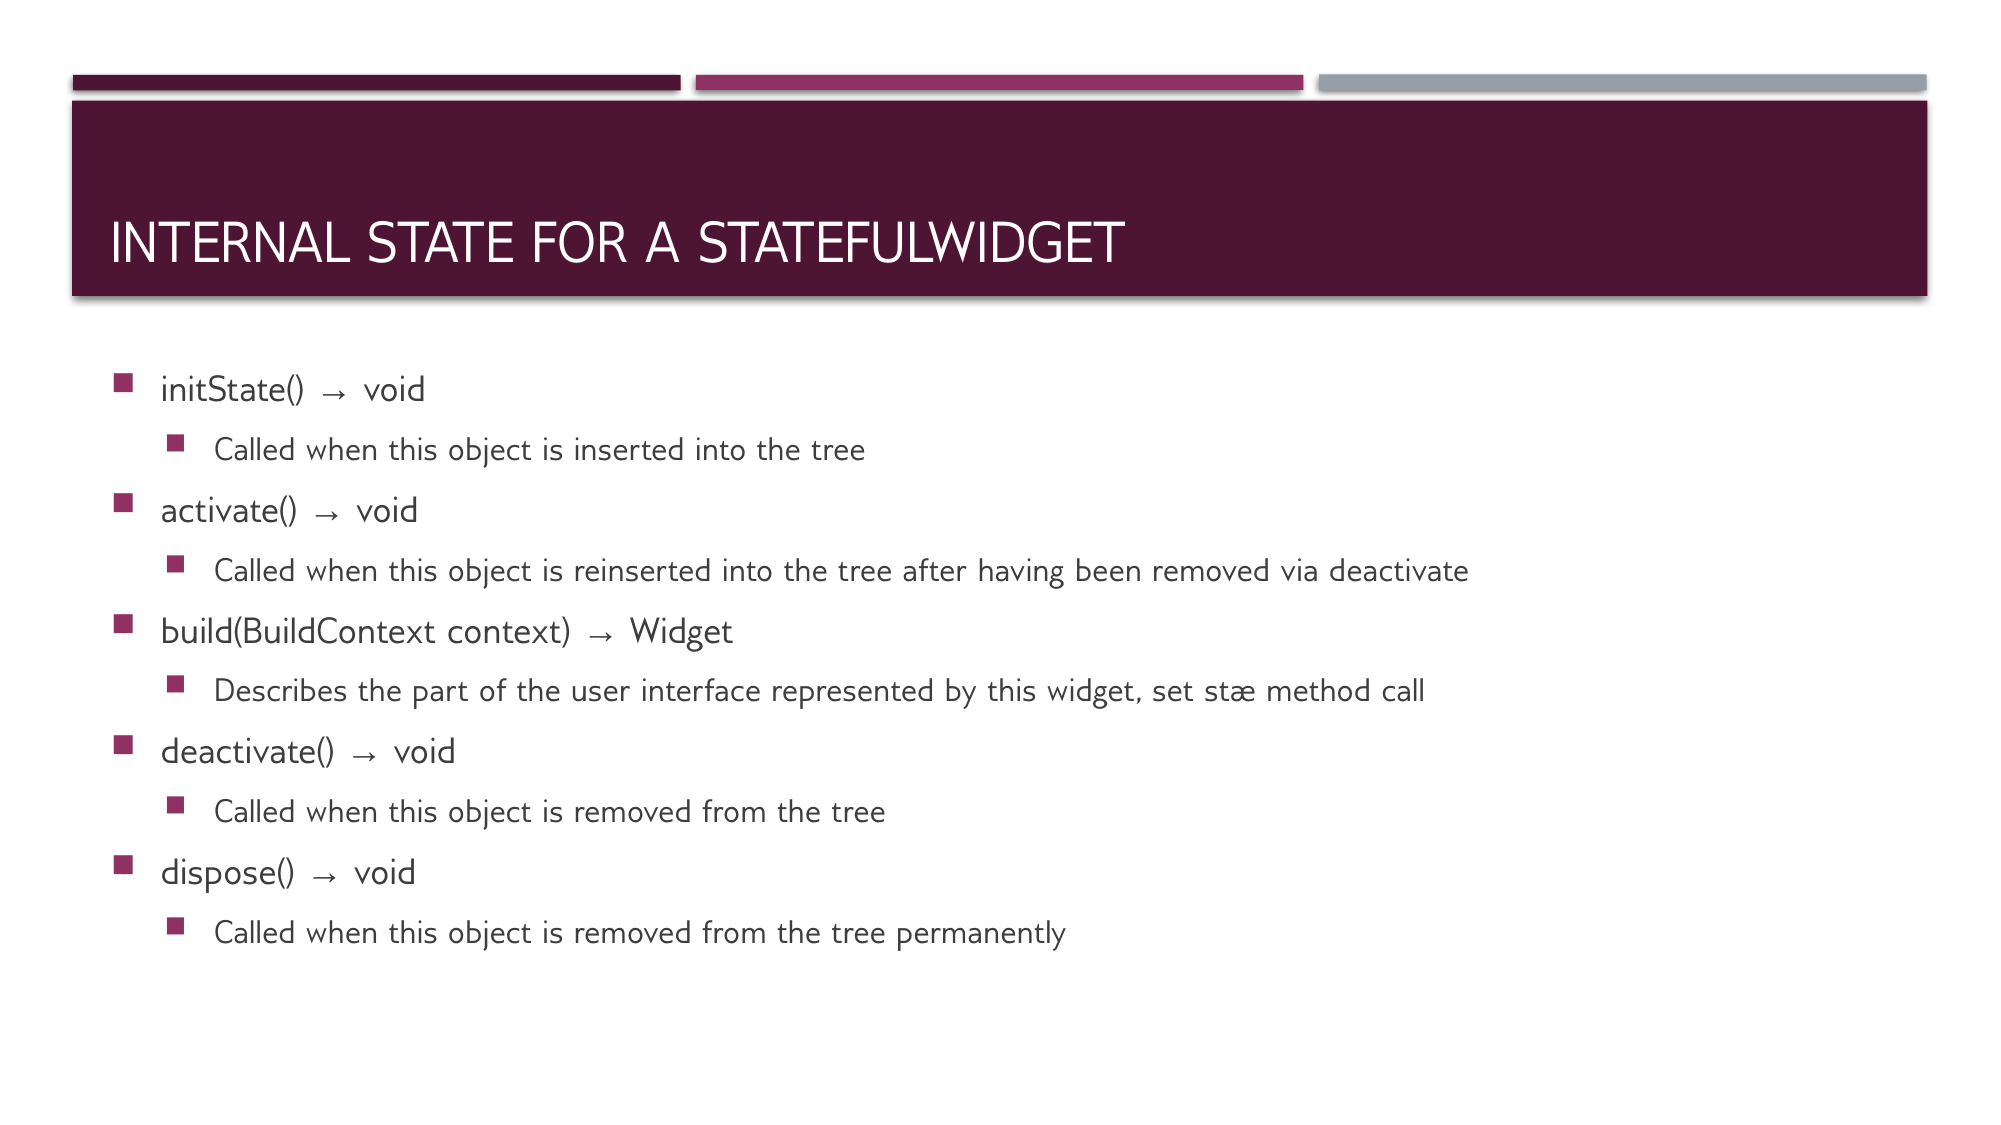

# internal state for a StatefulWidget
initState() → void
Called when this object is inserted into the tree
activate() → void
Called when this object is reinserted into the tree after having been removed via deactivate
build(BuildContext context) → Widget
Describes the part of the user interface represented by this widget, set stae method call
deactivate() → void
Called when this object is removed from the tree
dispose() → void
Called when this object is removed from the tree permanently